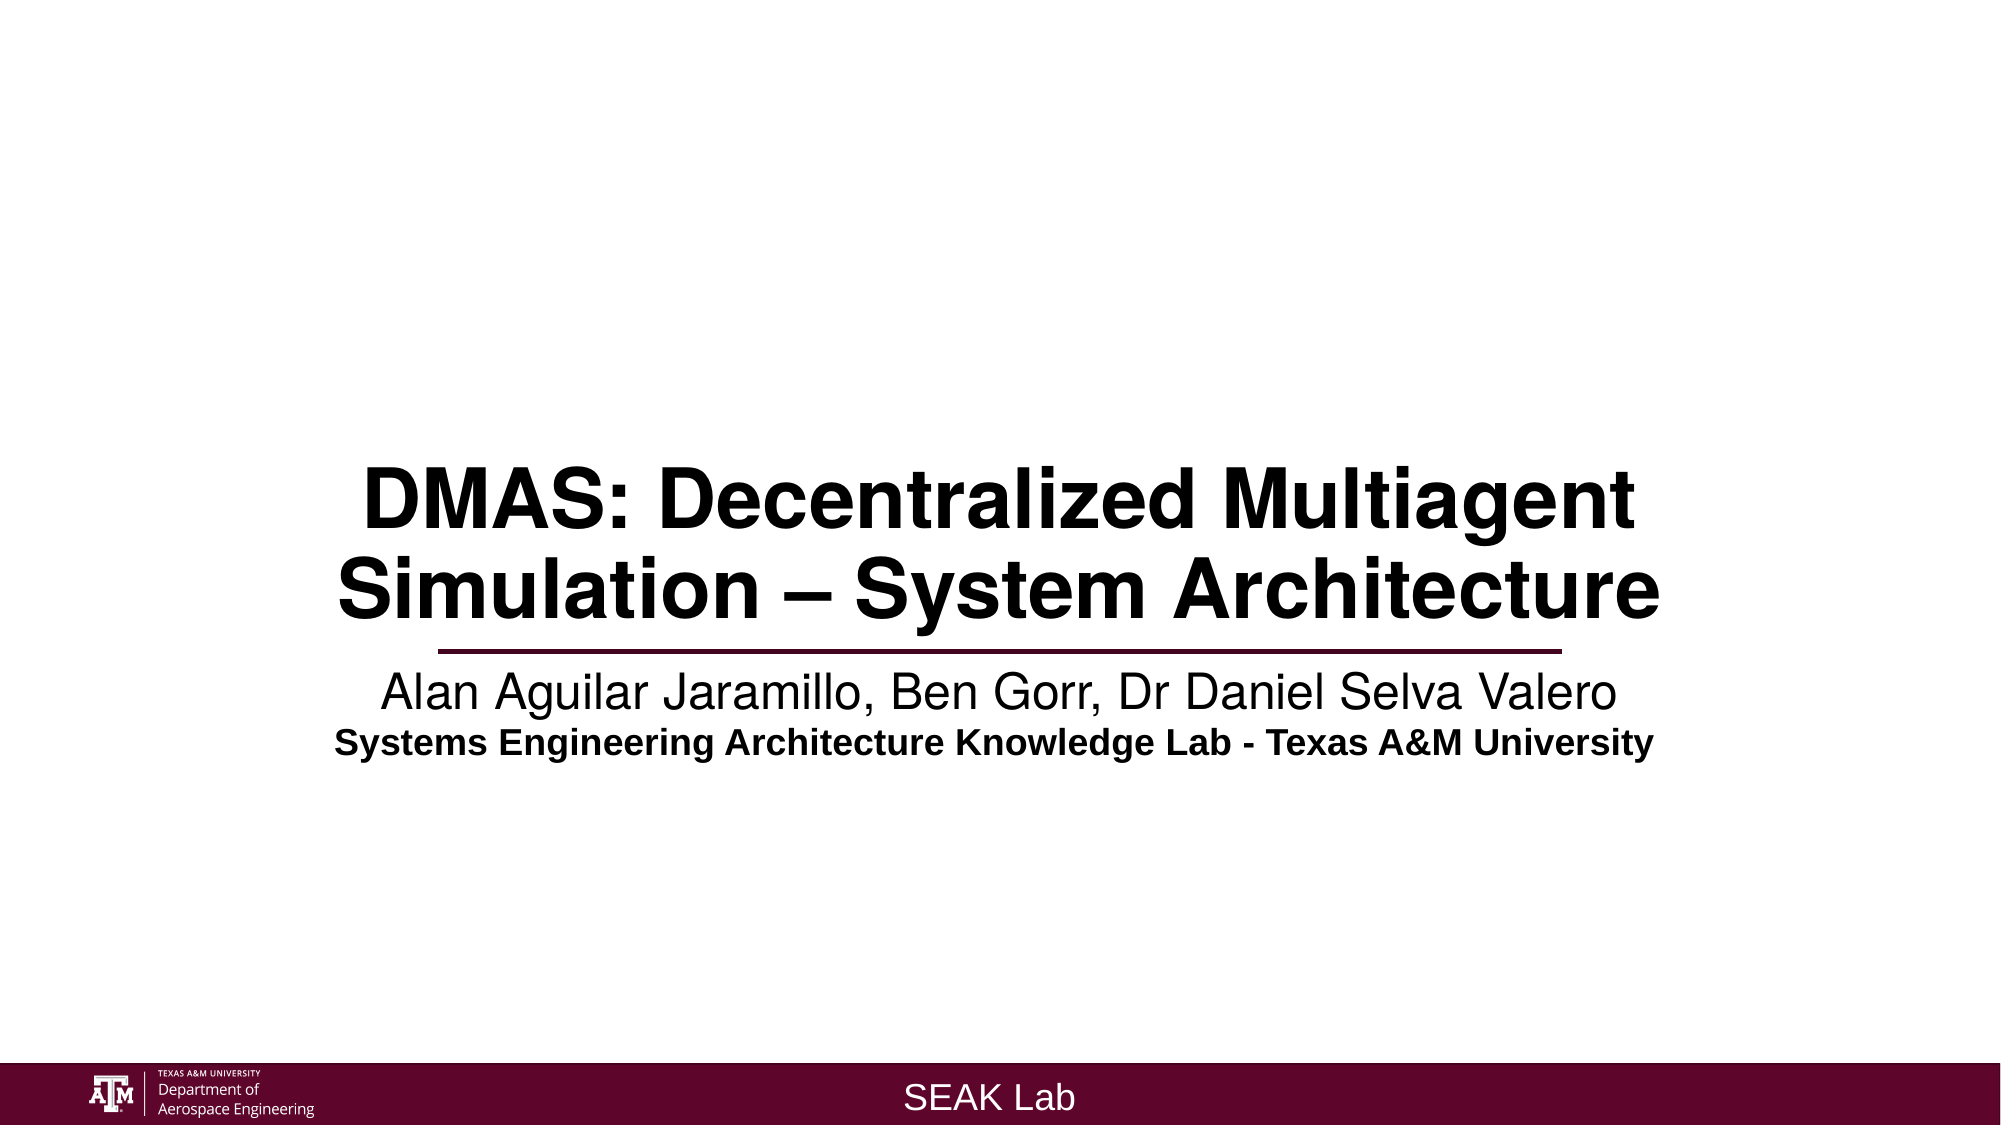

# DMAS: Decentralized Multiagent Simulation – System Architecture
Alan Aguilar Jaramillo, Ben Gorr, Dr Daniel Selva Valero